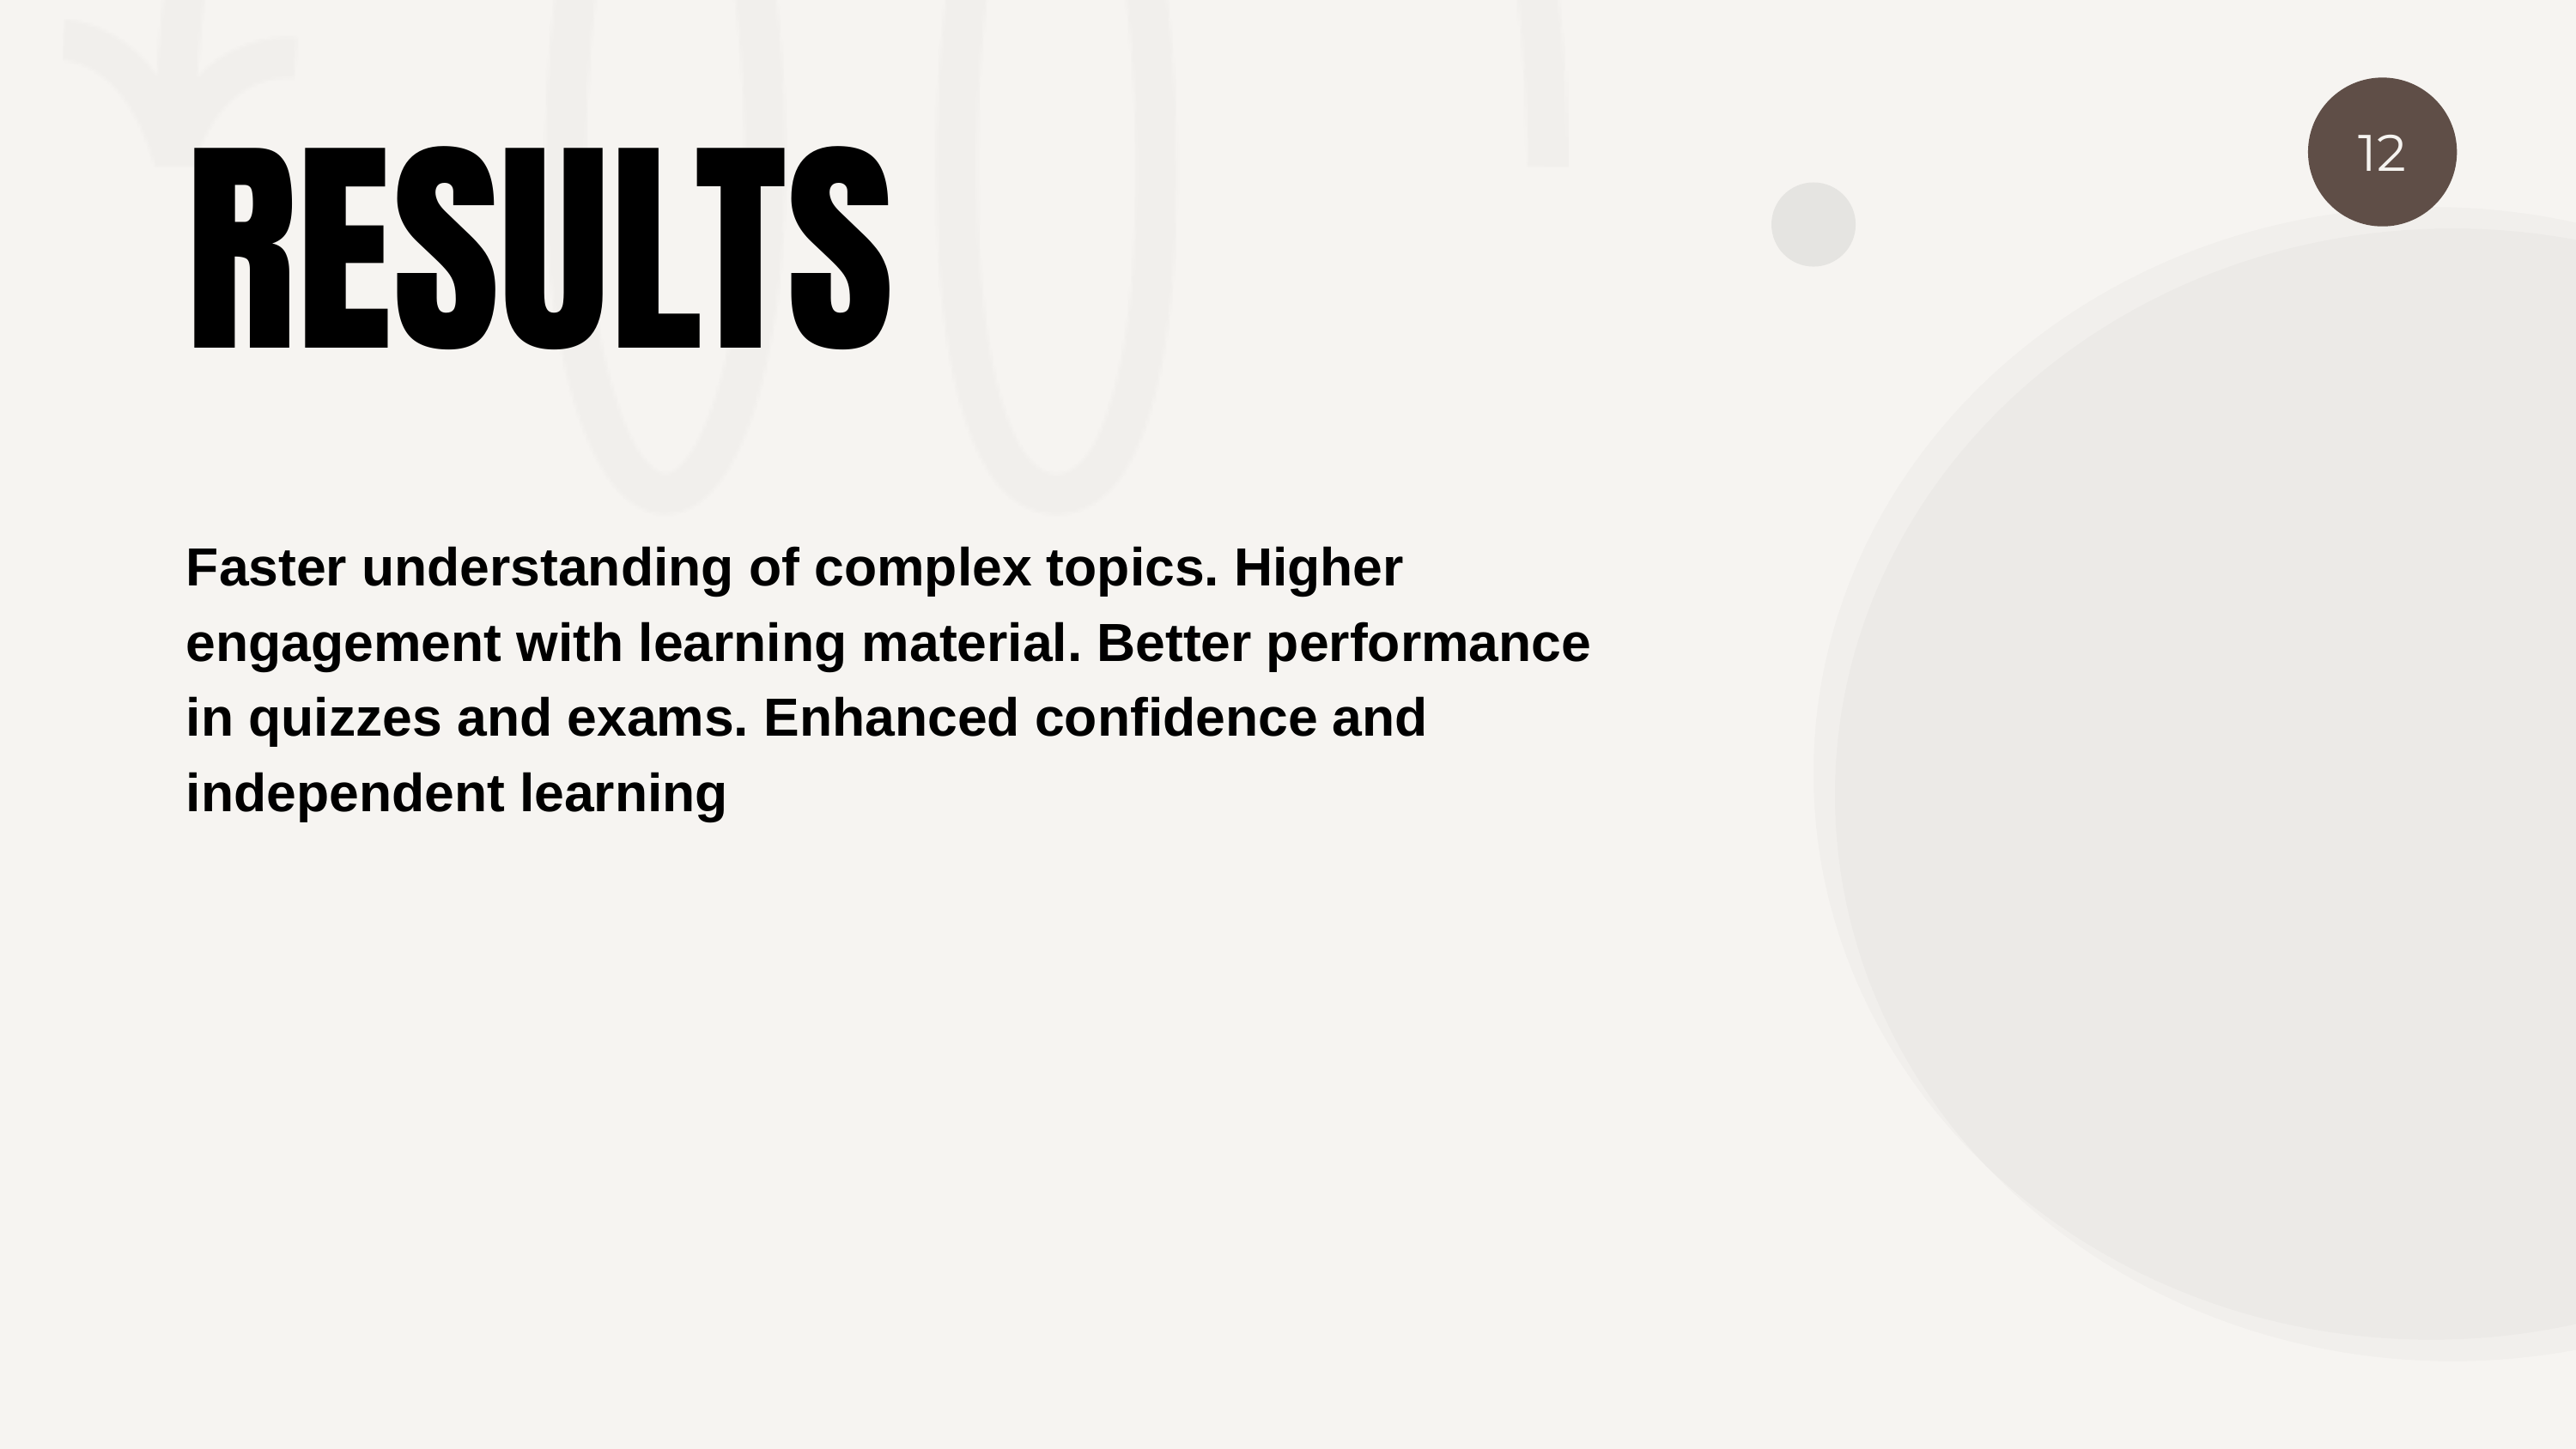

12
RESULTS

Faster understanding of complex topics. Higher engagement with learning material. Better performance in quizzes and exams. Enhanced confidence and independent learning